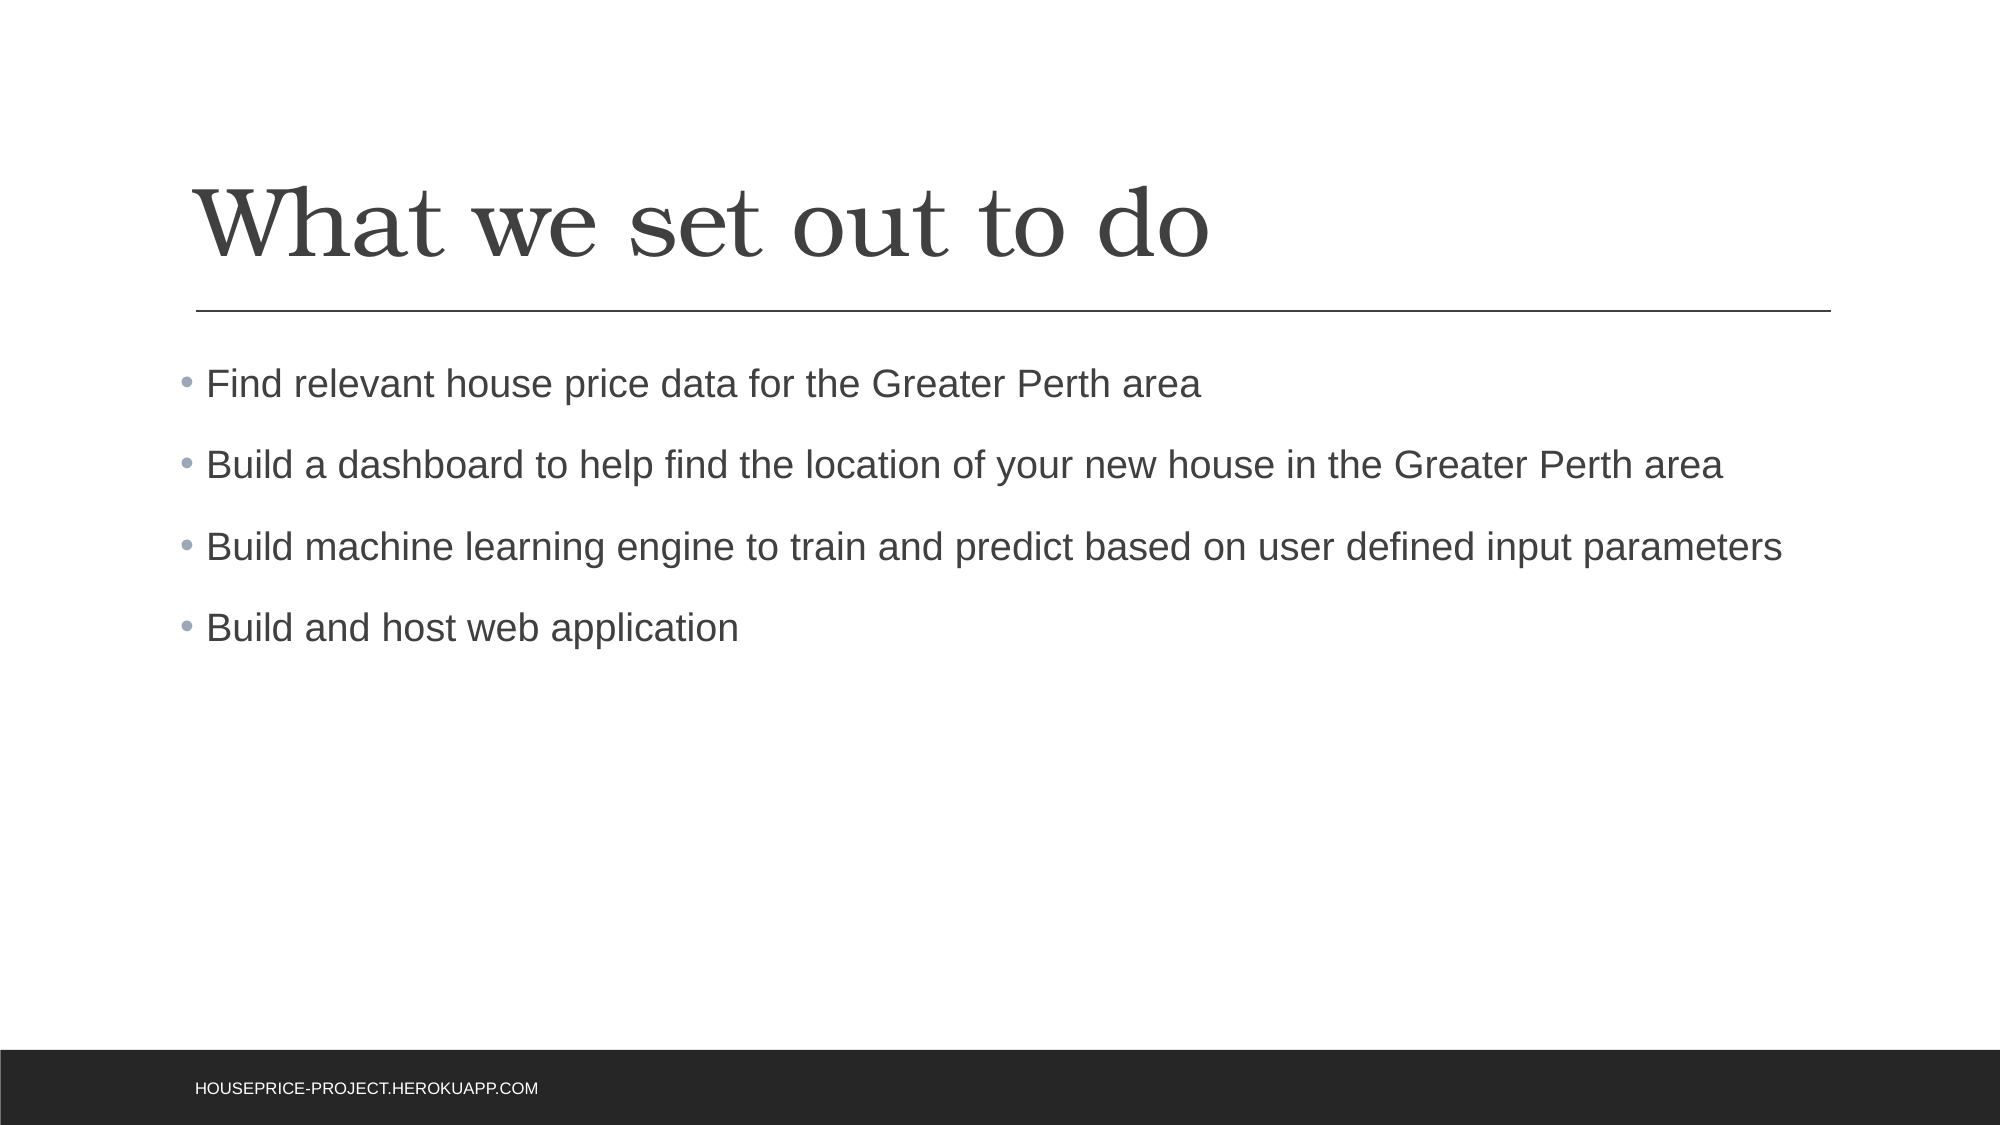

# What we set out to do
 Find relevant house price data for the Greater Perth area
 Build a dashboard to help find the location of your new house in the Greater Perth area
 Build machine learning engine to train and predict based on user defined input parameters
 Build and host web application

houseprice-project.herokuapp.com